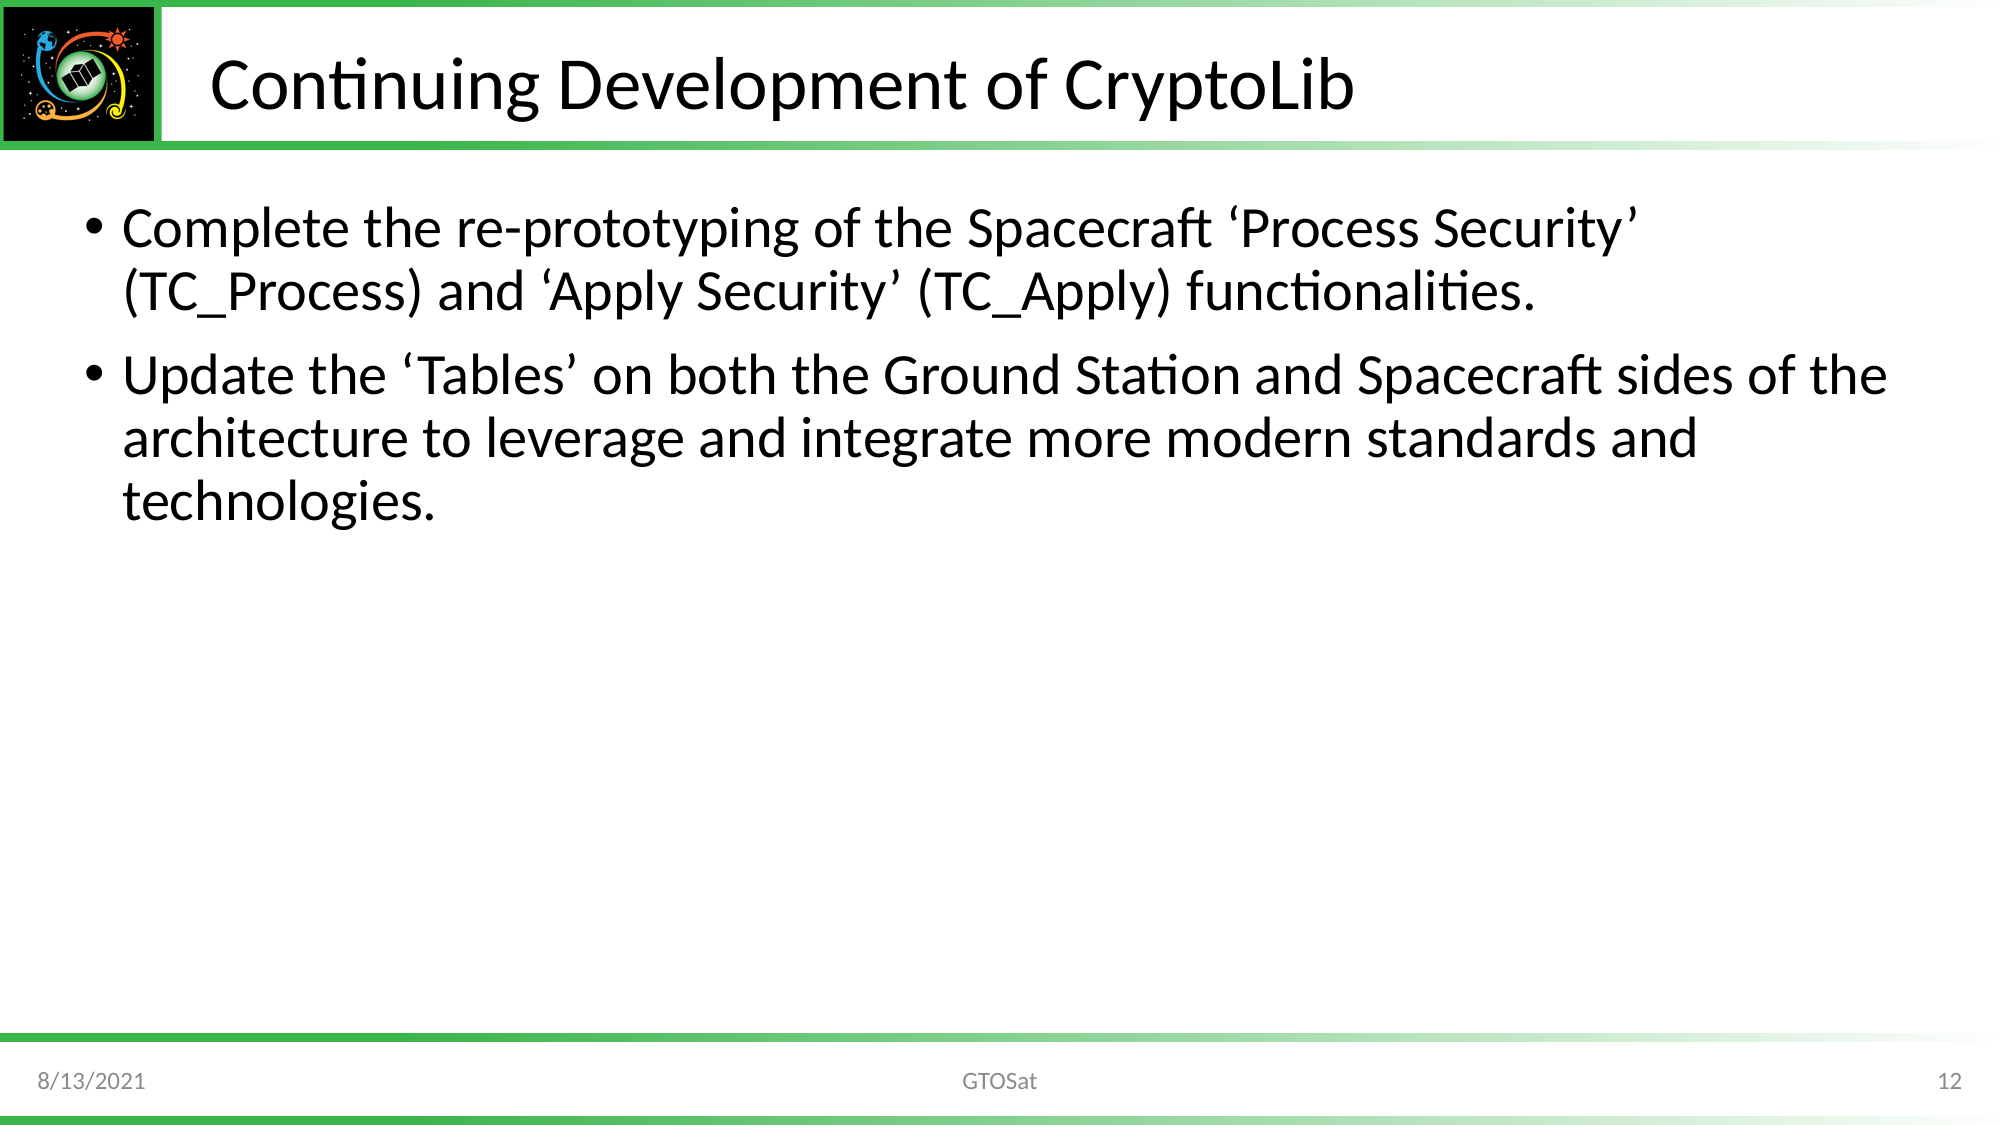

# Continuing Development of CryptoLib
Complete the re-prototyping of the Spacecraft ‘Process Security’ (TC_Process) and ‘Apply Security’ (TC_Apply) functionalities.
Update the ‘Tables’ on both the Ground Station and Spacecraft sides of the architecture to leverage and integrate more modern standards and technologies.

8/13/2021
12
GTOSat